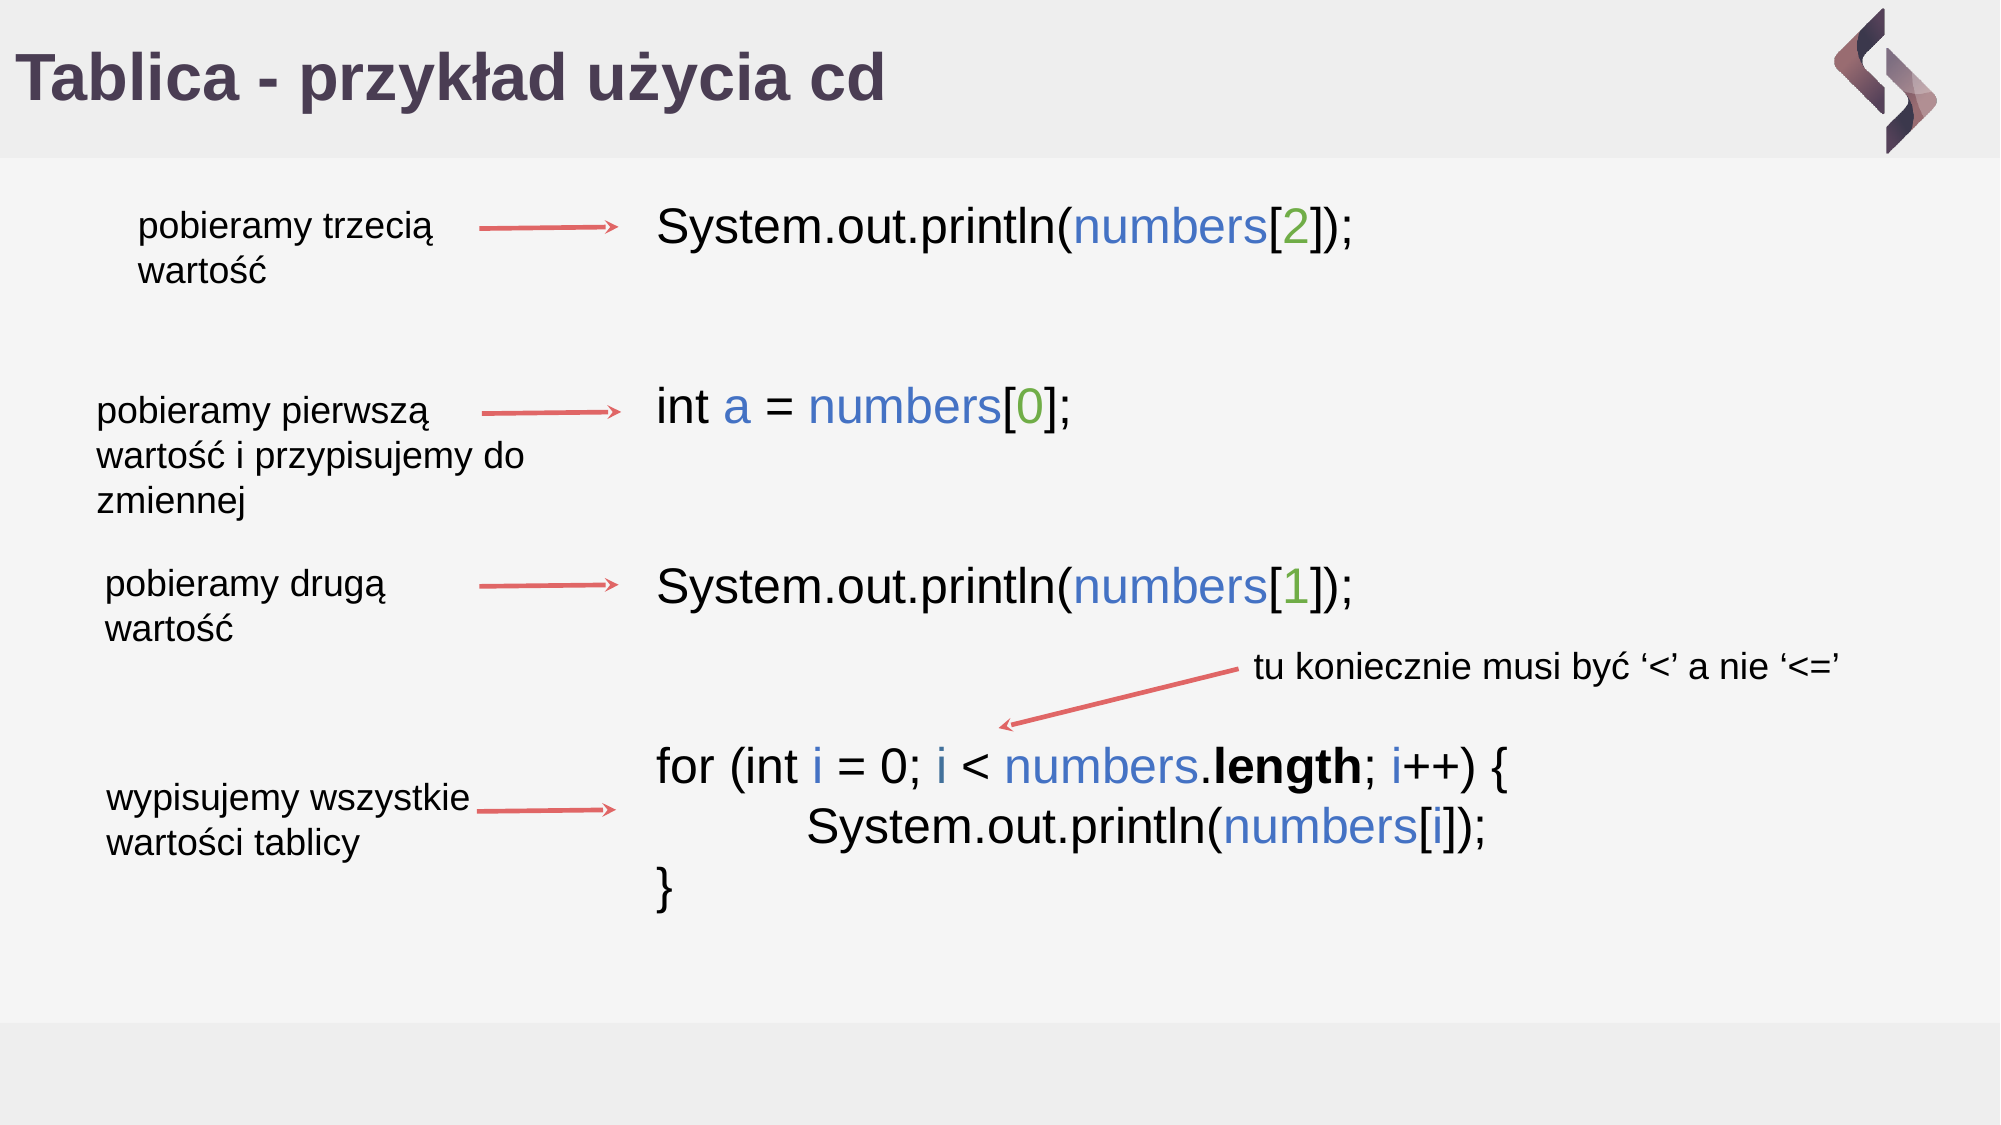

# Tablica - przykład użycia cd
System.out.println(numbers[2]);

int a = numbers[0];

System.out.println(numbers[1]);

for (int i = 0; i < numbers.length; i++) {
	System.out.println(numbers[i]);
}

pobieramy trzecią wartość
pobieramy pierwszą wartość i przypisujemy do zmiennej
pobieramy drugą wartość
tu koniecznie musi być ‘<’ a nie ‘<=’
wypisujemy wszystkie wartości tablicy